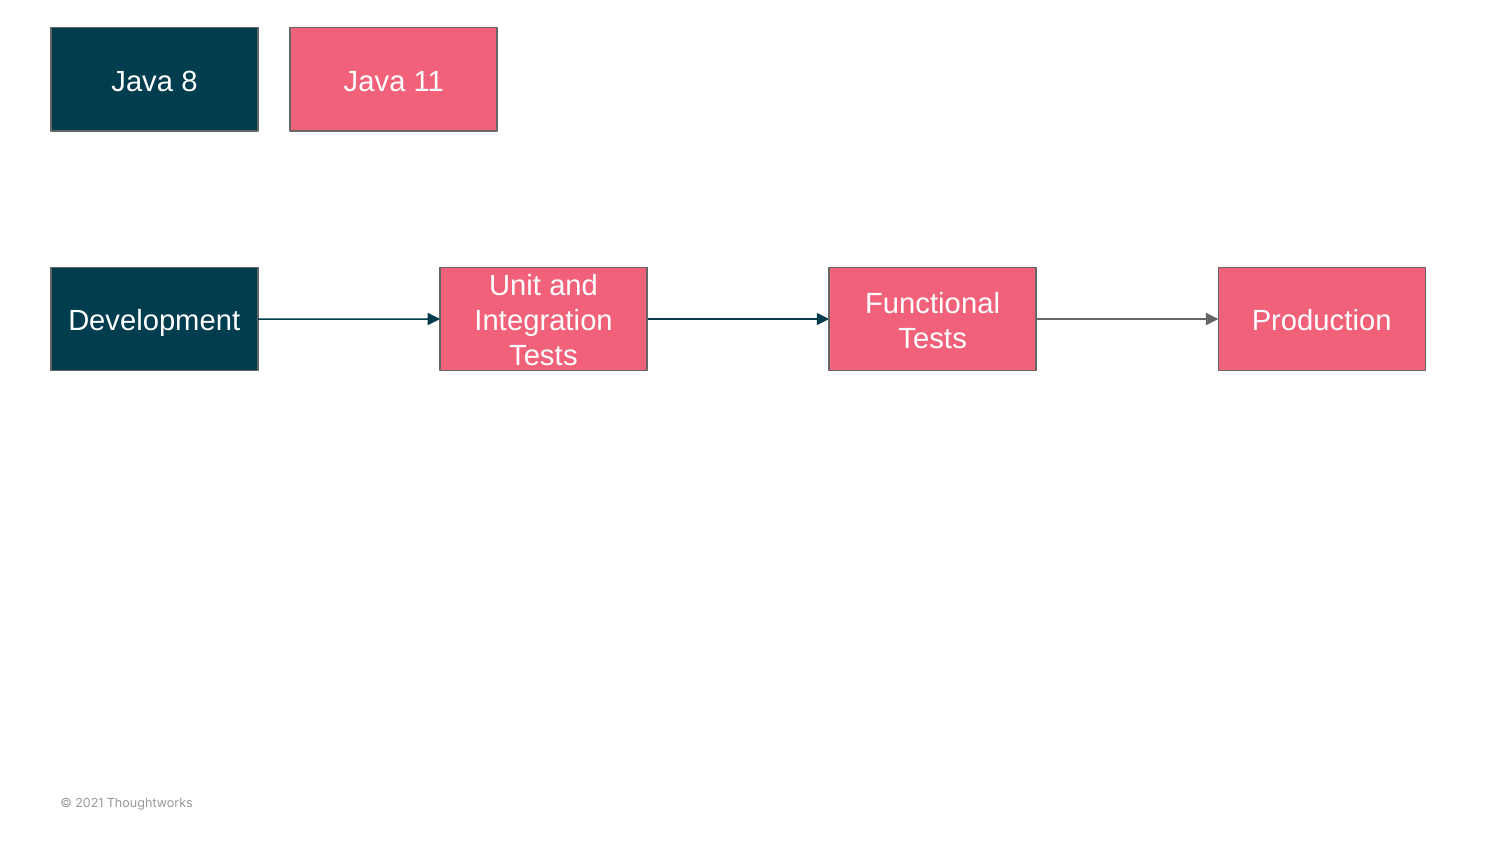

Java 8
Java 11
Development
Unit and Integration Tests
Functional Tests
Production